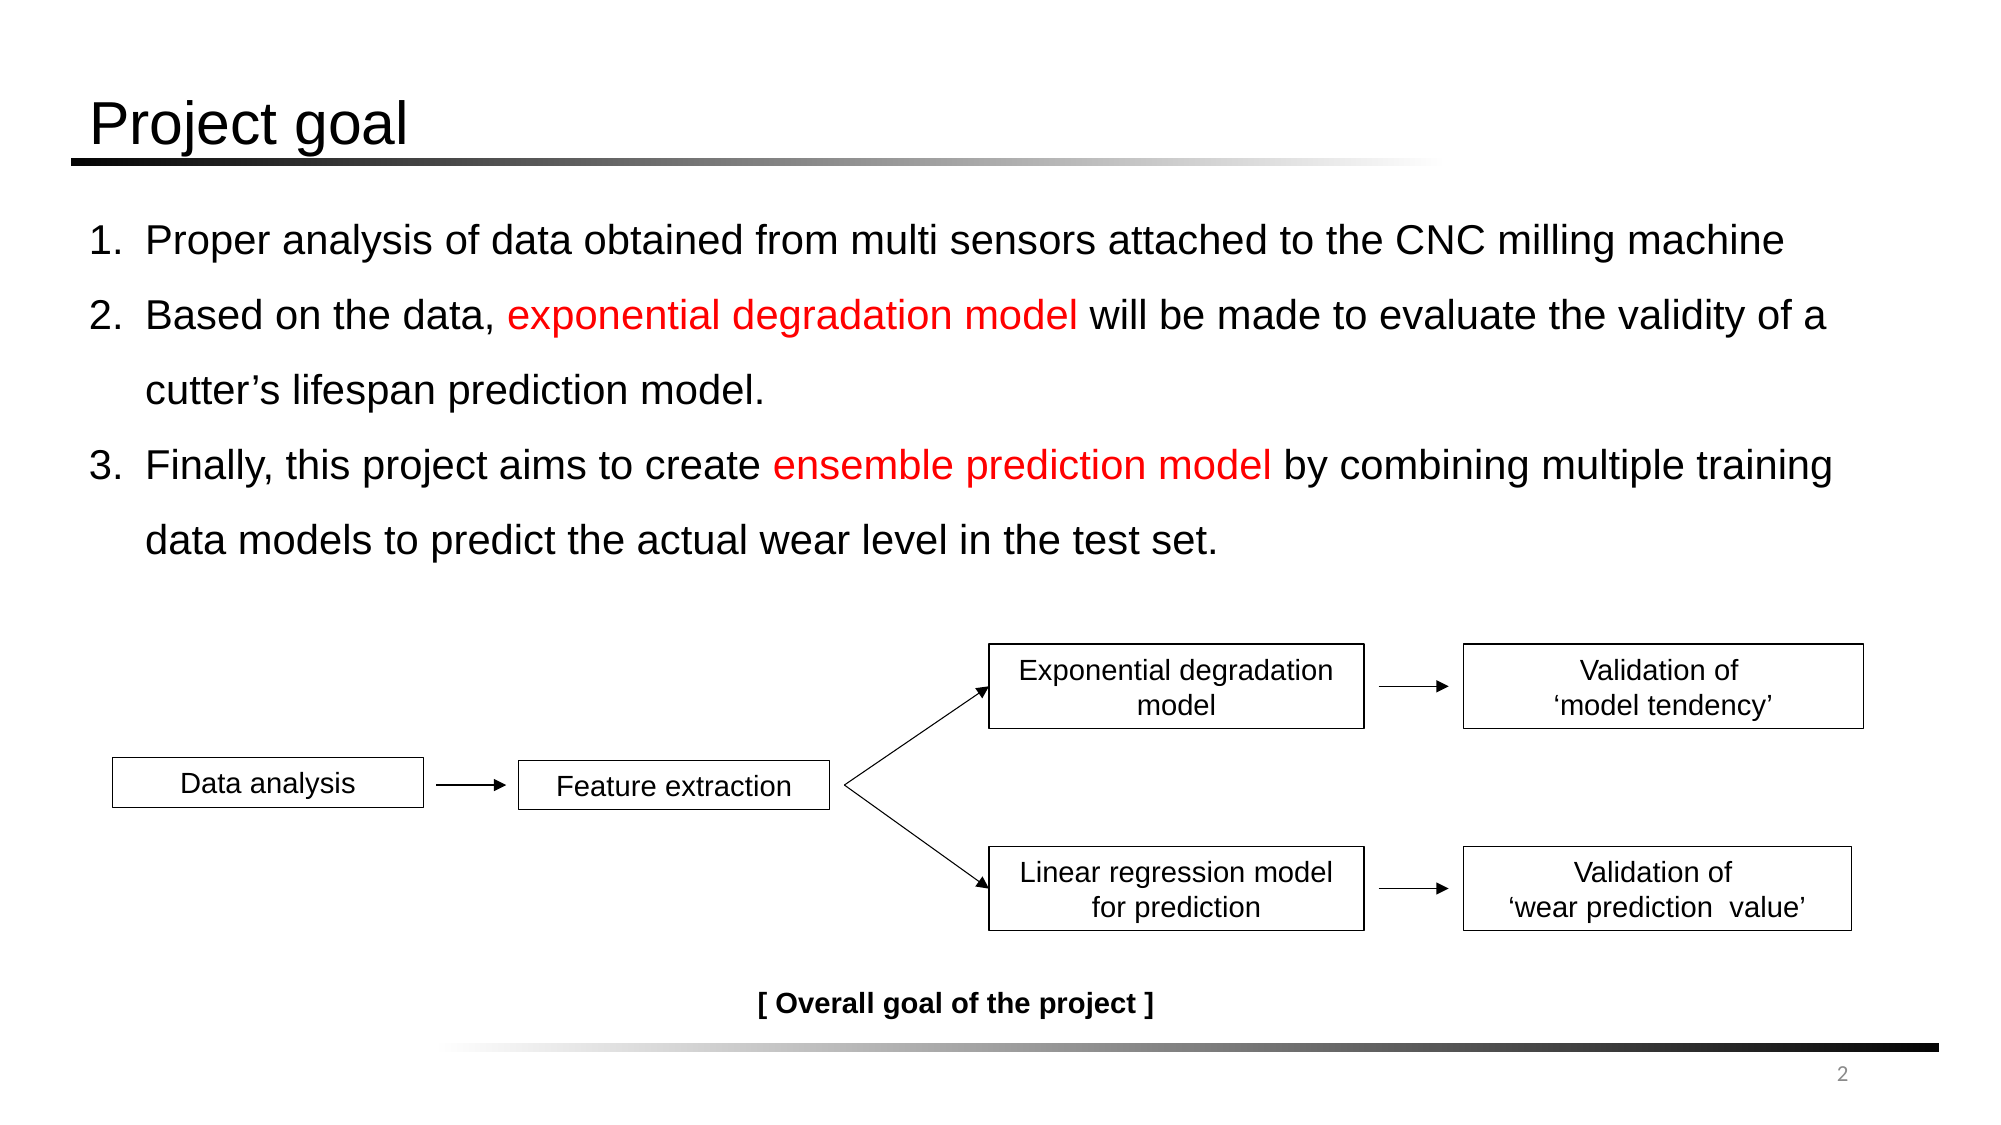

Project goal
Proper analysis of data obtained from multi sensors attached to the CNC milling machine
Based on the data, exponential degradation model will be made to evaluate the validity of a cutter’s lifespan prediction model.
Finally, this project aims to create ensemble prediction model by combining multiple training data models to predict the actual wear level in the test set.
Validation of
‘model tendency’
Exponential degradation model
Data analysis
Feature extraction
Validation of
‘wear prediction  value’
Linear regression model for prediction
[ Overall goal of the project ]
2